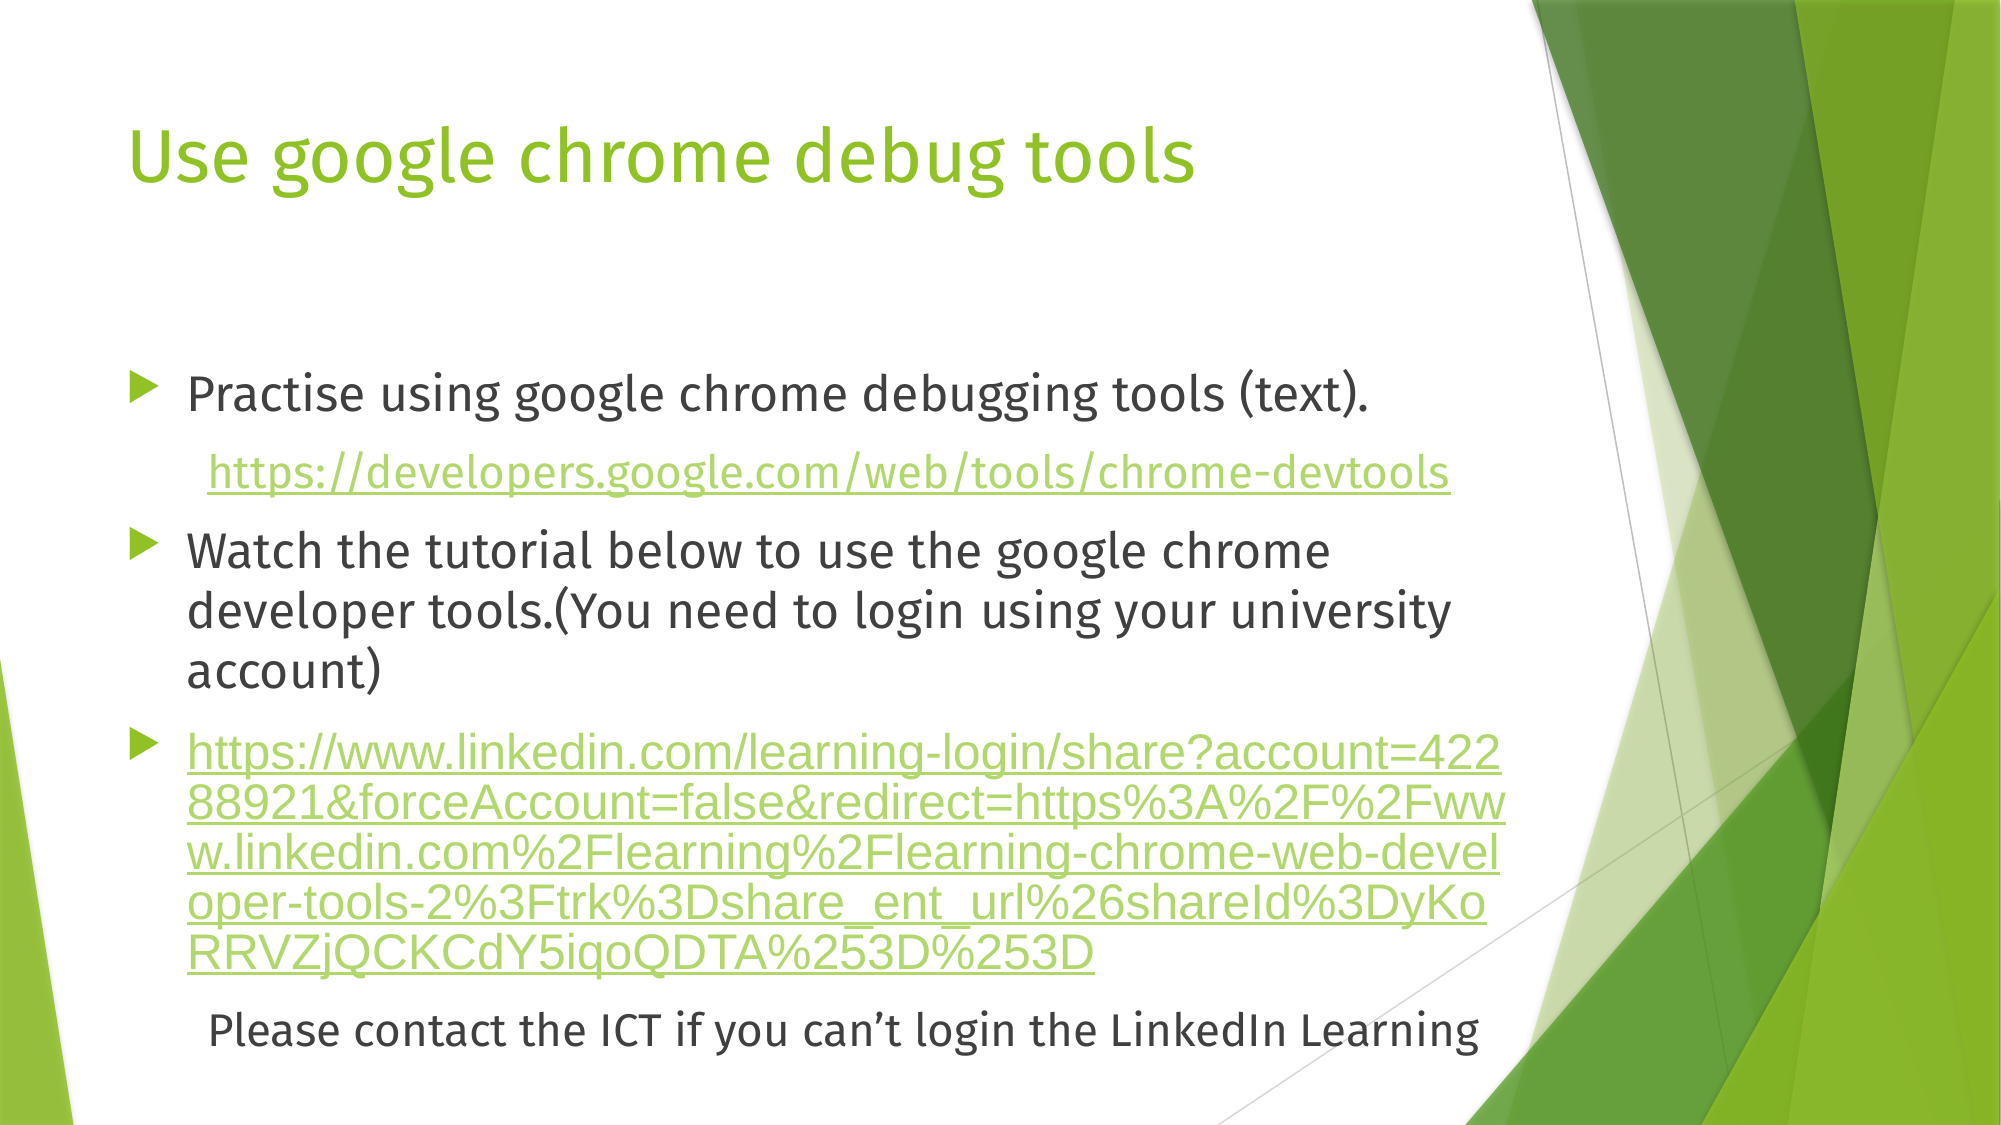

# Use google chrome debug tools
Practise using google chrome debugging tools (text).
https://developers.google.com/web/tools/chrome-devtools
Watch the tutorial below to use the google chrome developer tools.(You need to login using your university account)
https://www.linkedin.com/learning-login/share?account=42288921&forceAccount=false&redirect=https%3A%2F%2Fwww.linkedin.com%2Flearning%2Flearning-chrome-web-developer-tools-2%3Ftrk%3Dshare_ent_url%26shareId%3DyKoRRVZjQCKCdY5iqoQDTA%253D%253D
Please contact the ICT if you can’t login the LinkedIn Learning